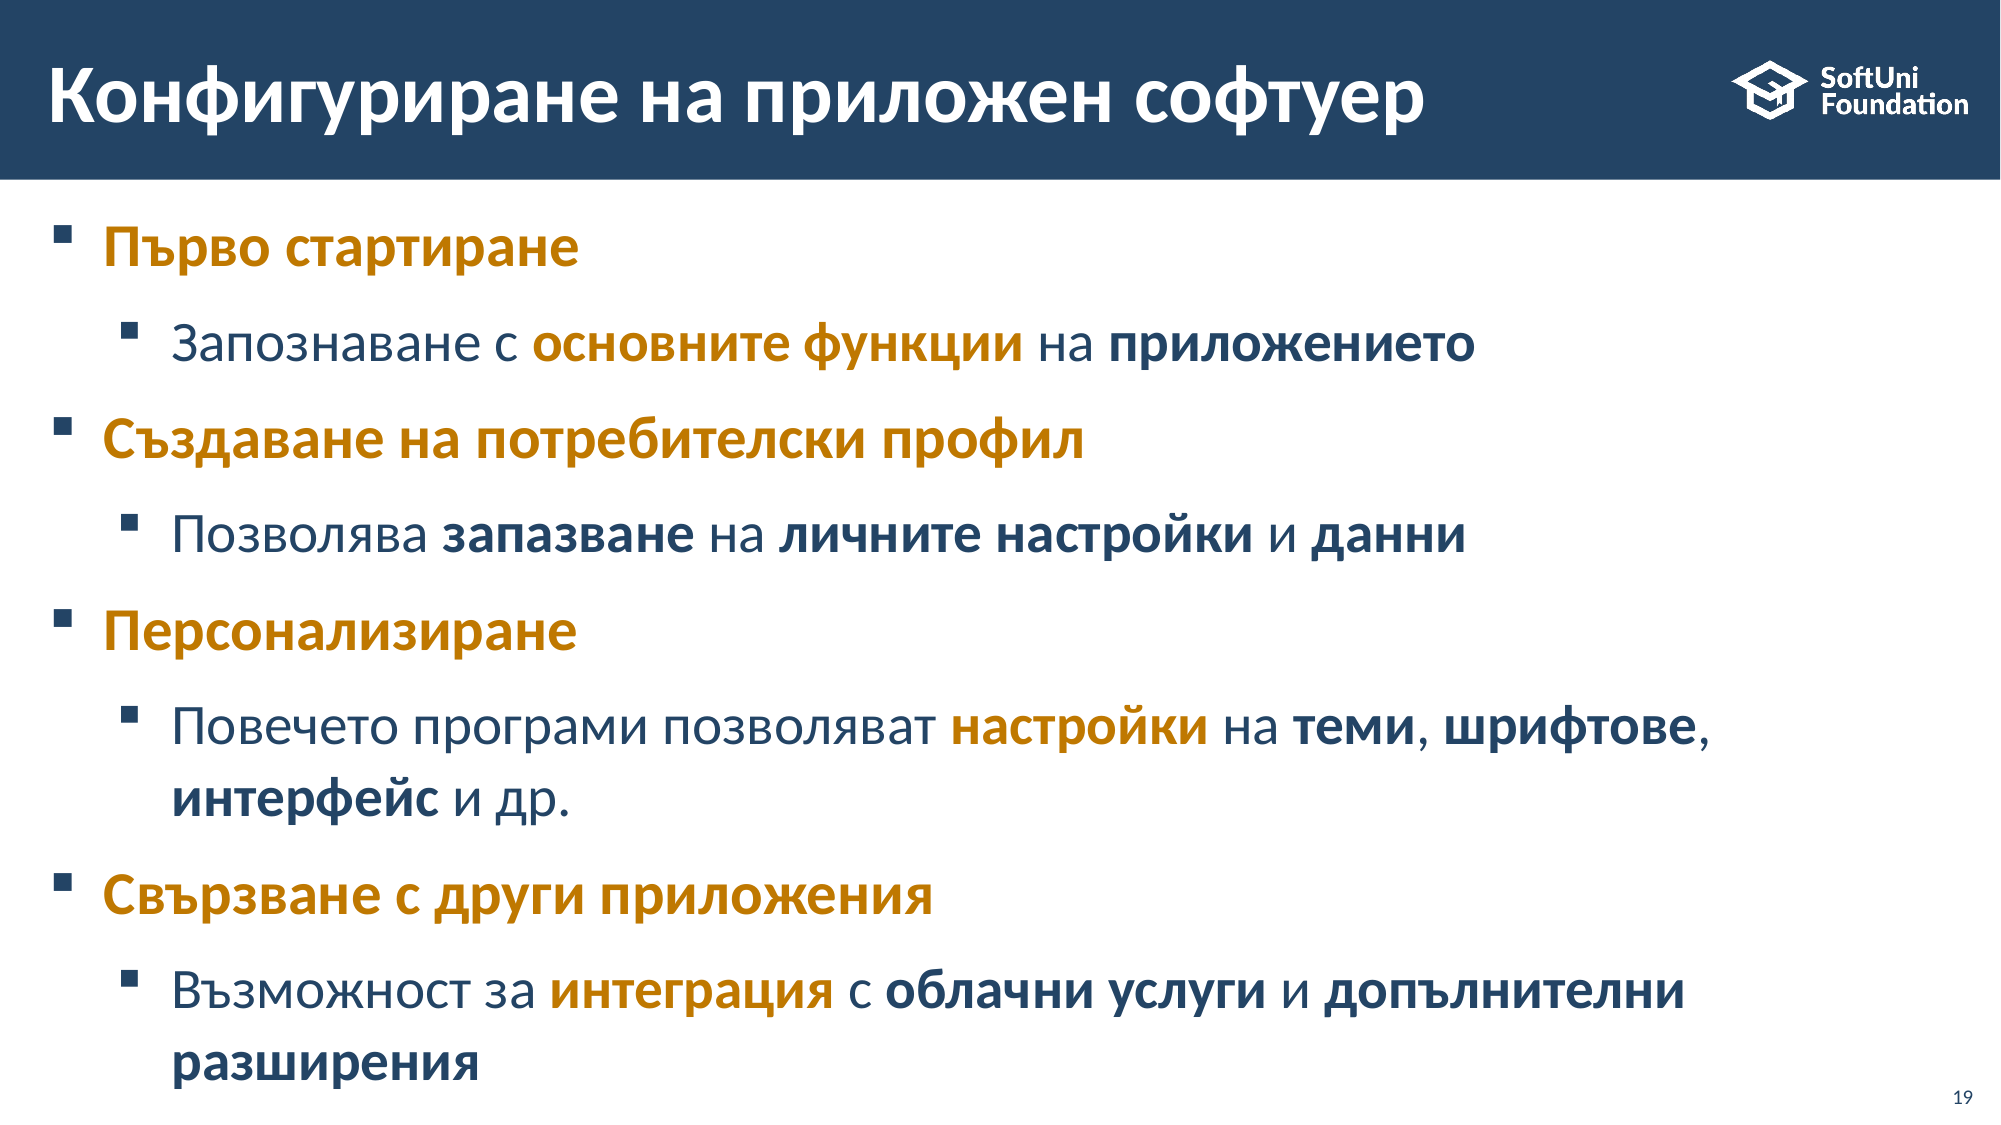

# Конфигуриране на приложен софтуер
Първо стартиране
Запознаване с основните функции на приложението
Създаване на потребителски профил
Позволява запазване на личните настройки и данни
Персонализиране
Повечето програми позволяват настройки на теми, шрифтове, интерфейс и др.
Свързване с други приложения
Възможност за интеграция с облачни услуги и допълнителни разширения
19